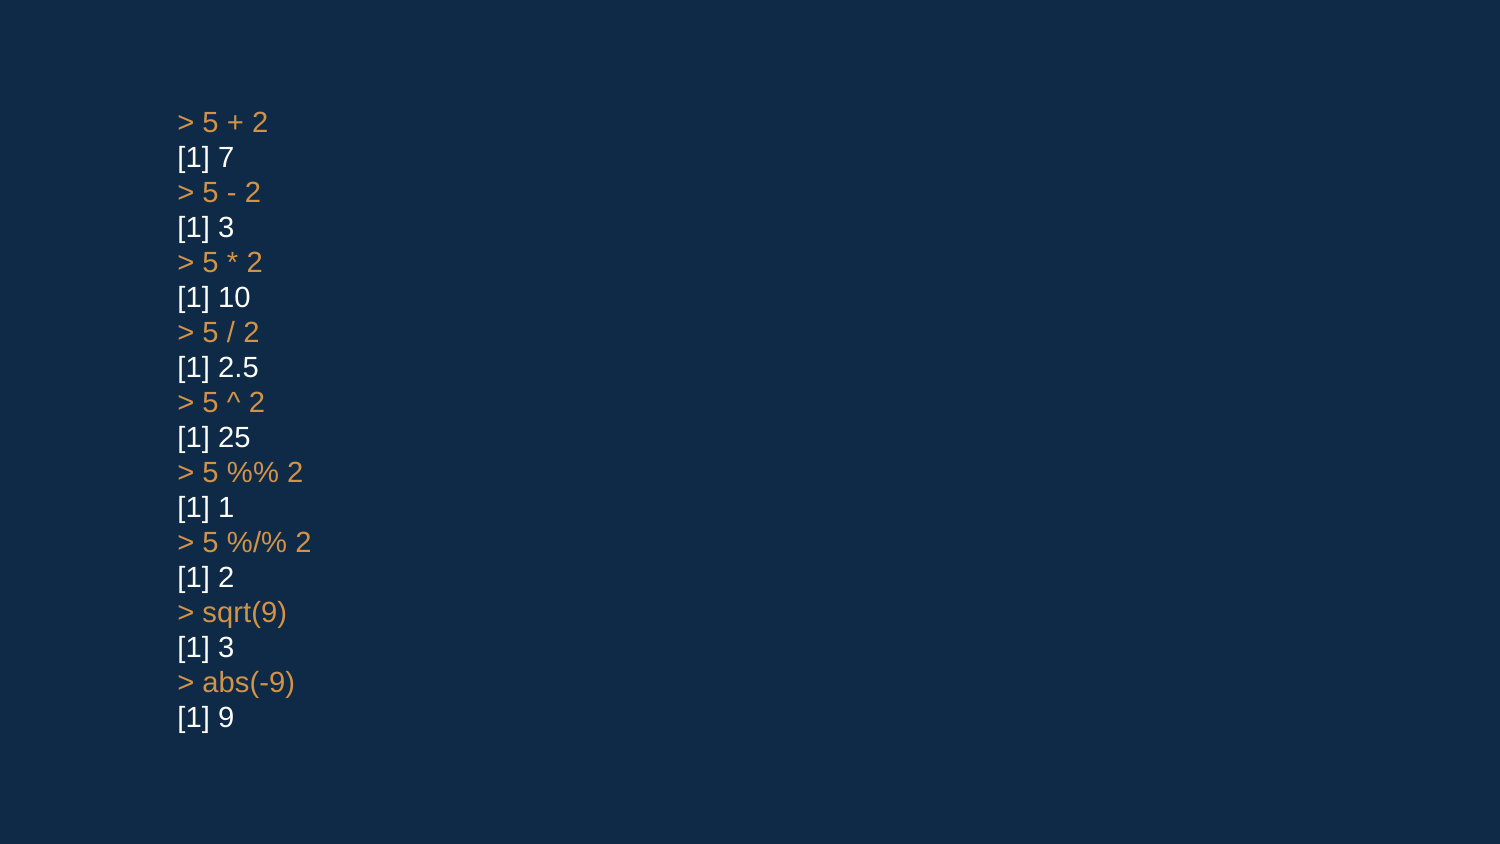

> 5 + 2
[1] 7
> 5 - 2
[1] 3
> 5 * 2
[1] 10
> 5 / 2
[1] 2.5
> 5 ^ 2
[1] 25
> 5 %% 2
[1] 1
> 5 %/% 2
[1] 2
> sqrt(9)
[1] 3
> abs(-9)
[1] 9